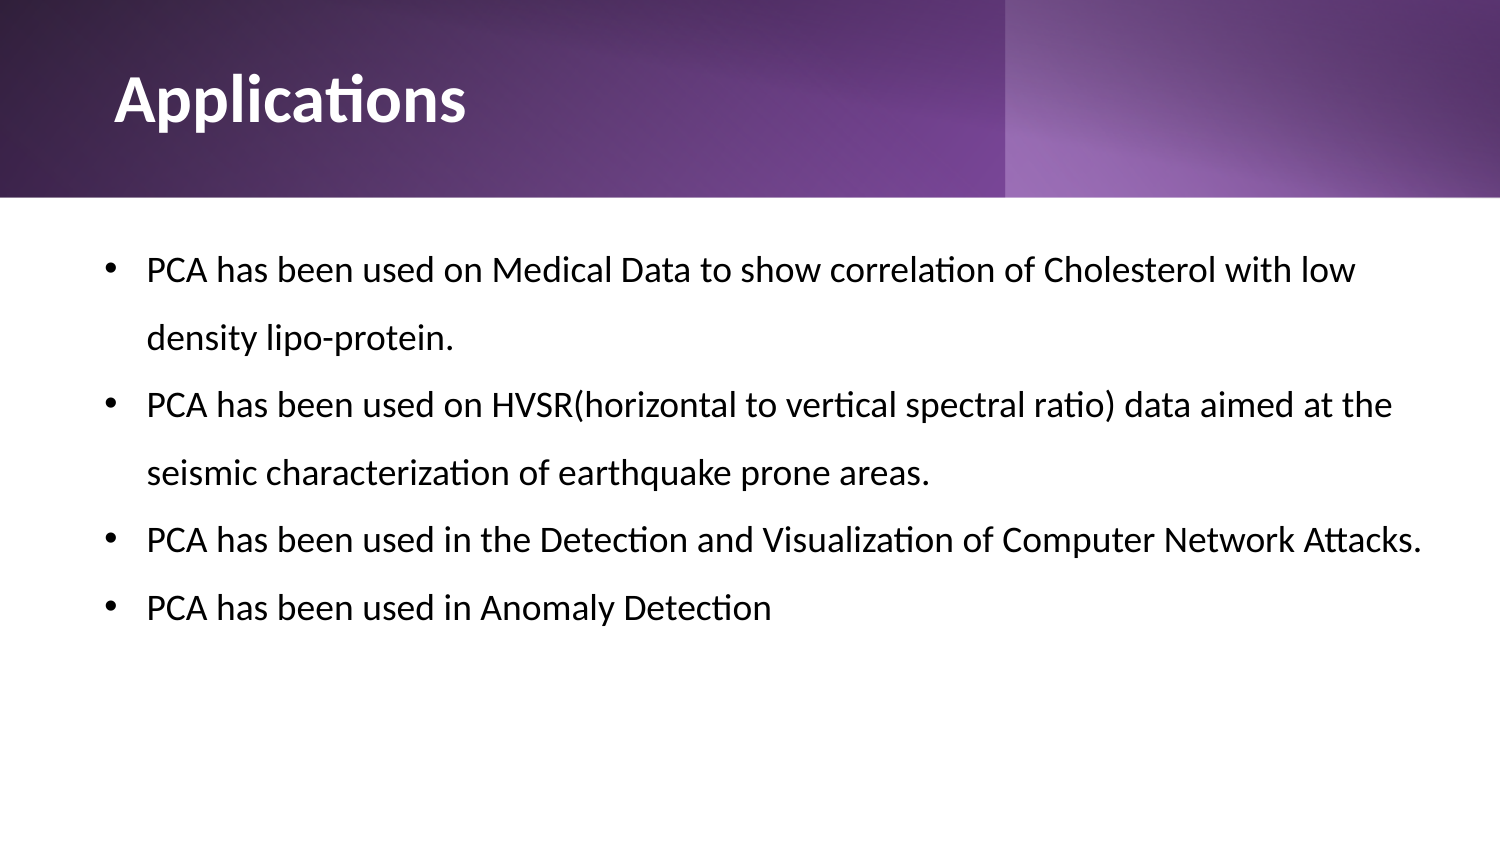

# Applications
PCA has been used on Medical Data to show correlation of Cholesterol with low density lipo-protein.
PCA has been used on HVSR(horizontal to vertical spectral ratio) data aimed at the seismic characterization of earthquake prone areas.
PCA has been used in the Detection and Visualization of Computer Network Attacks.
PCA has been used in Anomaly Detection